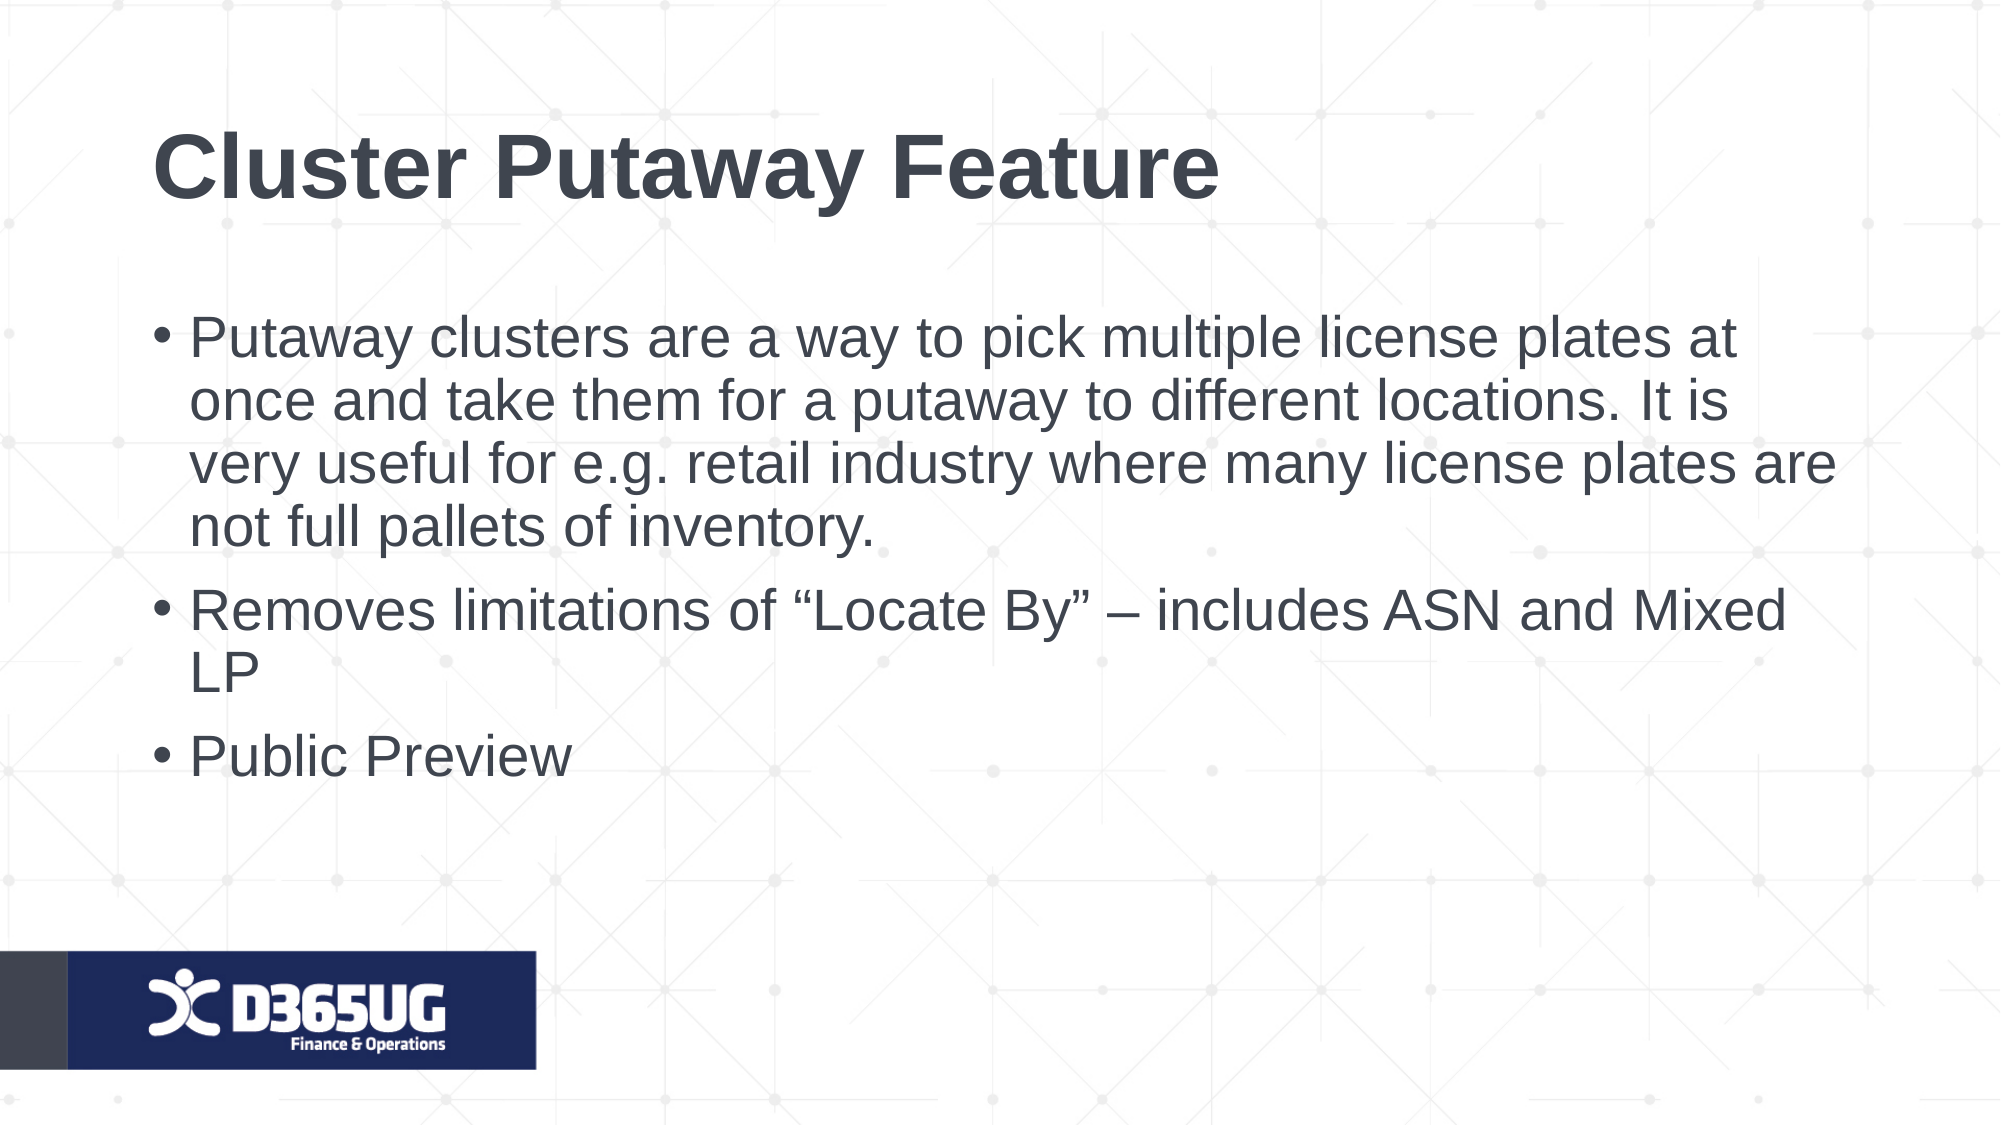

# Cluster Putaway Feature
Putaway clusters are a way to pick multiple license plates at once and take them for a putaway to different locations. It is very useful for e.g. retail industry where many license plates are not full pallets of inventory.
Removes limitations of “Locate By” – includes ASN and Mixed LP
Public Preview